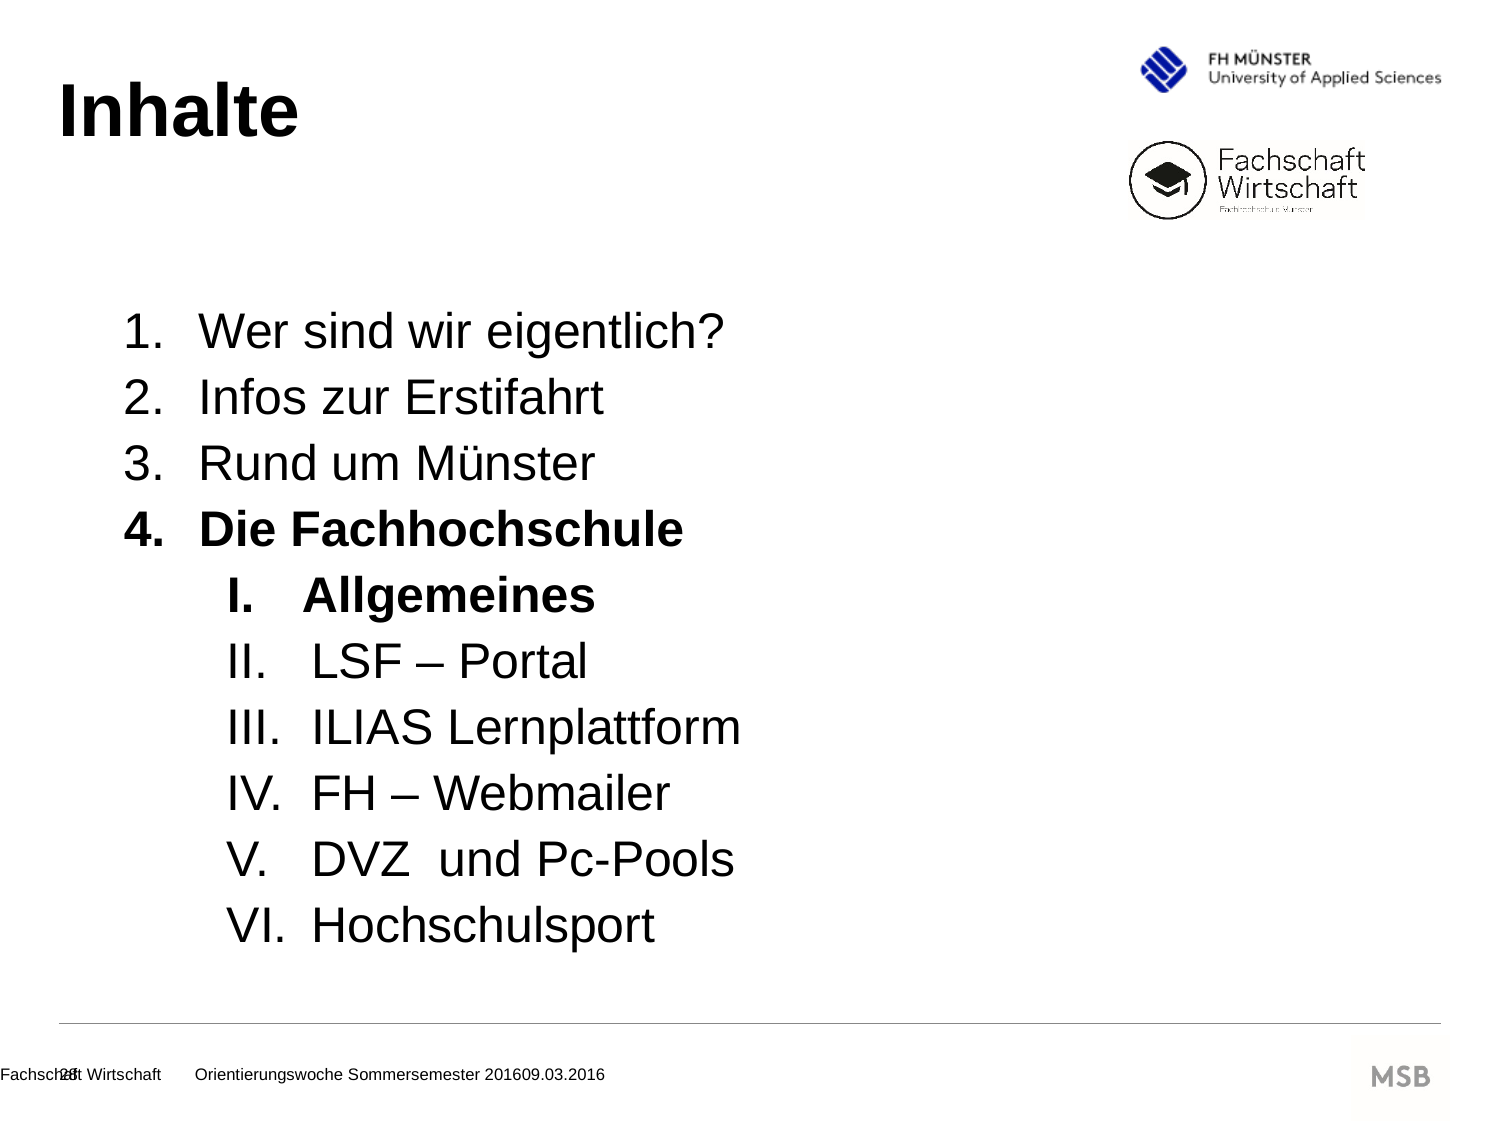

# Inhalte
Wer sind wir eigentlich?
Infos zur Erstifahrt
Rund um Münster
Die Fachhochschule
Allgemeines
LSF – Portal
ILIAS Lernplattform
FH – Webmailer
DVZ  und Pc-Pools
Hochschulsport
		Fachschaft Wirtschaft 	 Orientierungswoche Sommersemester 2016		09.03.2016